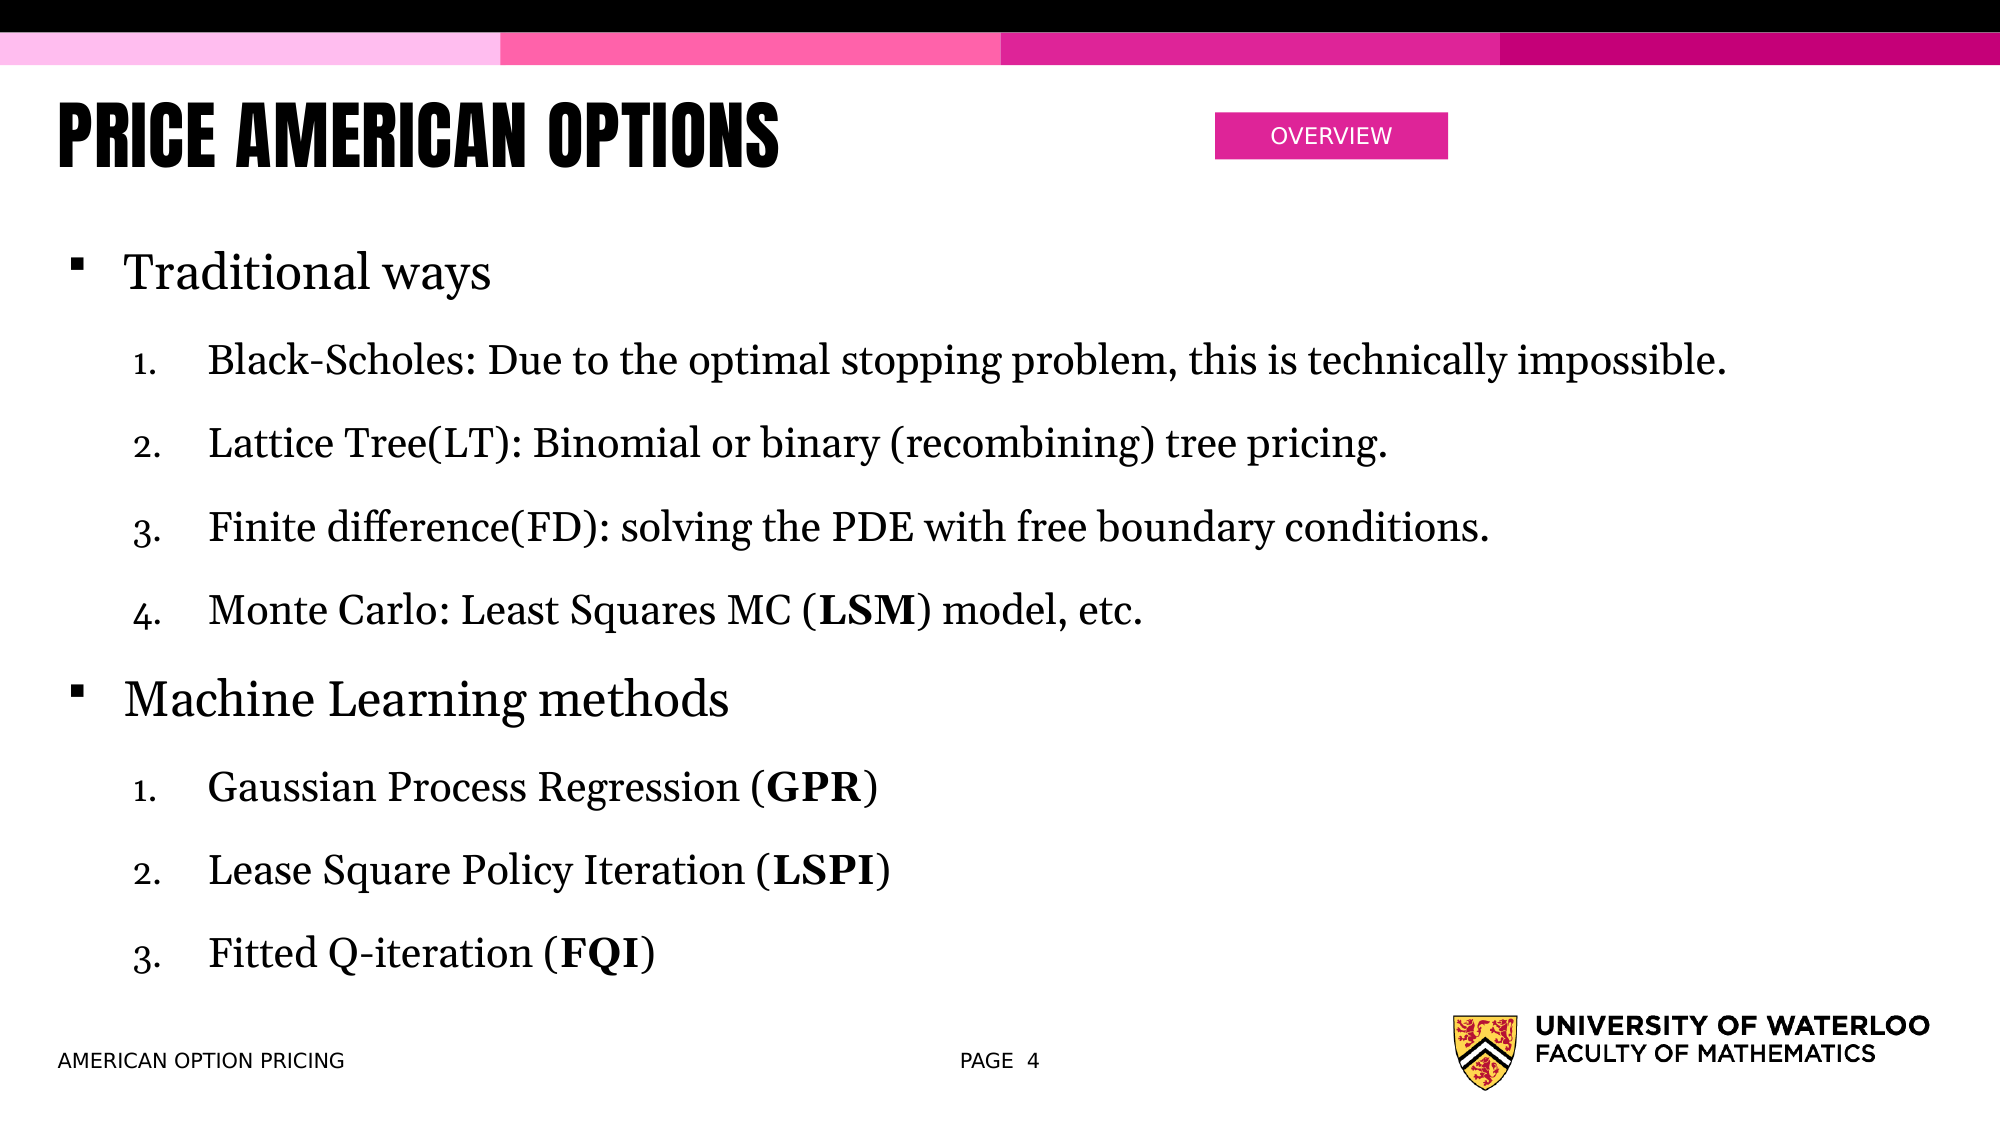

# PRICE AMERICAN OPTIONS
OVERVIEW

Traditional ways
Black-Scholes: Due to the optimal stopping problem, this is technically impossible.
Lattice Tree(LT): Binomial or binary (recombining) tree pricing.
Finite difference(FD): solving the PDE with free boundary conditions.
Monte Carlo: Least Squares MC (LSM) model, etc.
Machine Learning methods
Gaussian Process Regression (GPR)
Lease Square Policy Iteration (LSPI)
Fitted Q-iteration (FQI)
AMERICAN OPTION PRICING
PAGE  4